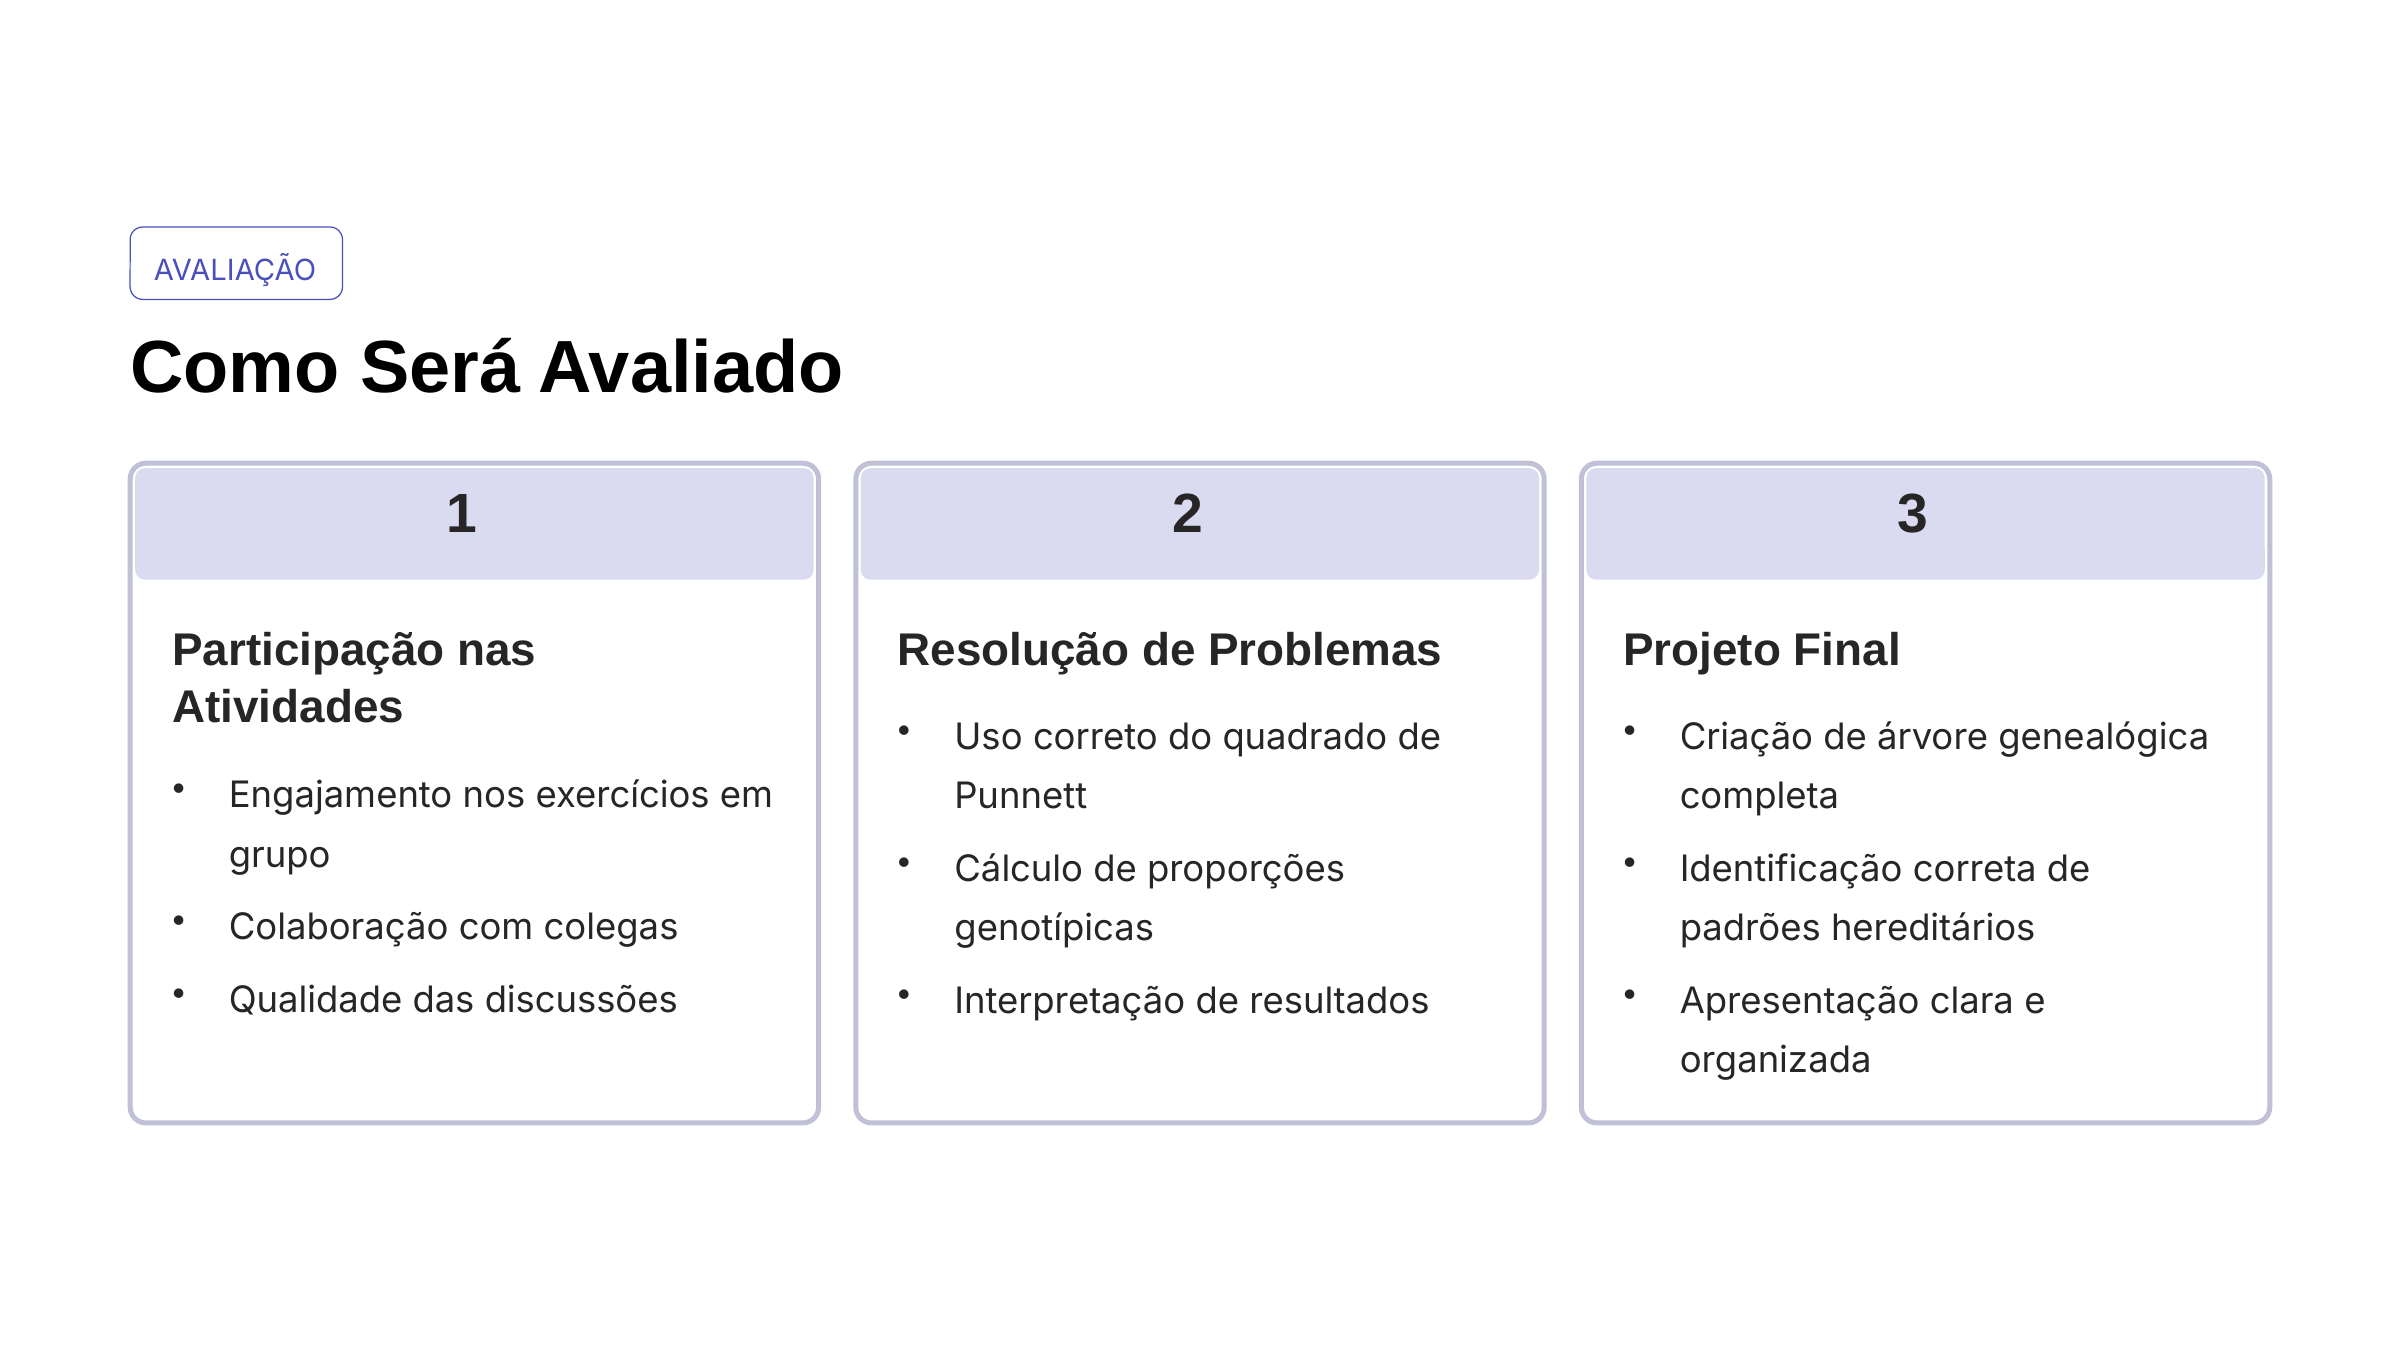

AVALIAÇÃO
Como Será Avaliado

1
2
3
Participação nas Atividades
Resolução de Problemas
Projeto Final
Uso correto do quadrado de Punnett
Criação de árvore genealógica completa
Engajamento nos exercícios em grupo
Cálculo de proporções genotípicas
Identificação correta de padrões hereditários
Colaboração com colegas
Qualidade das discussões
Interpretação de resultados
Apresentação clara e organizada